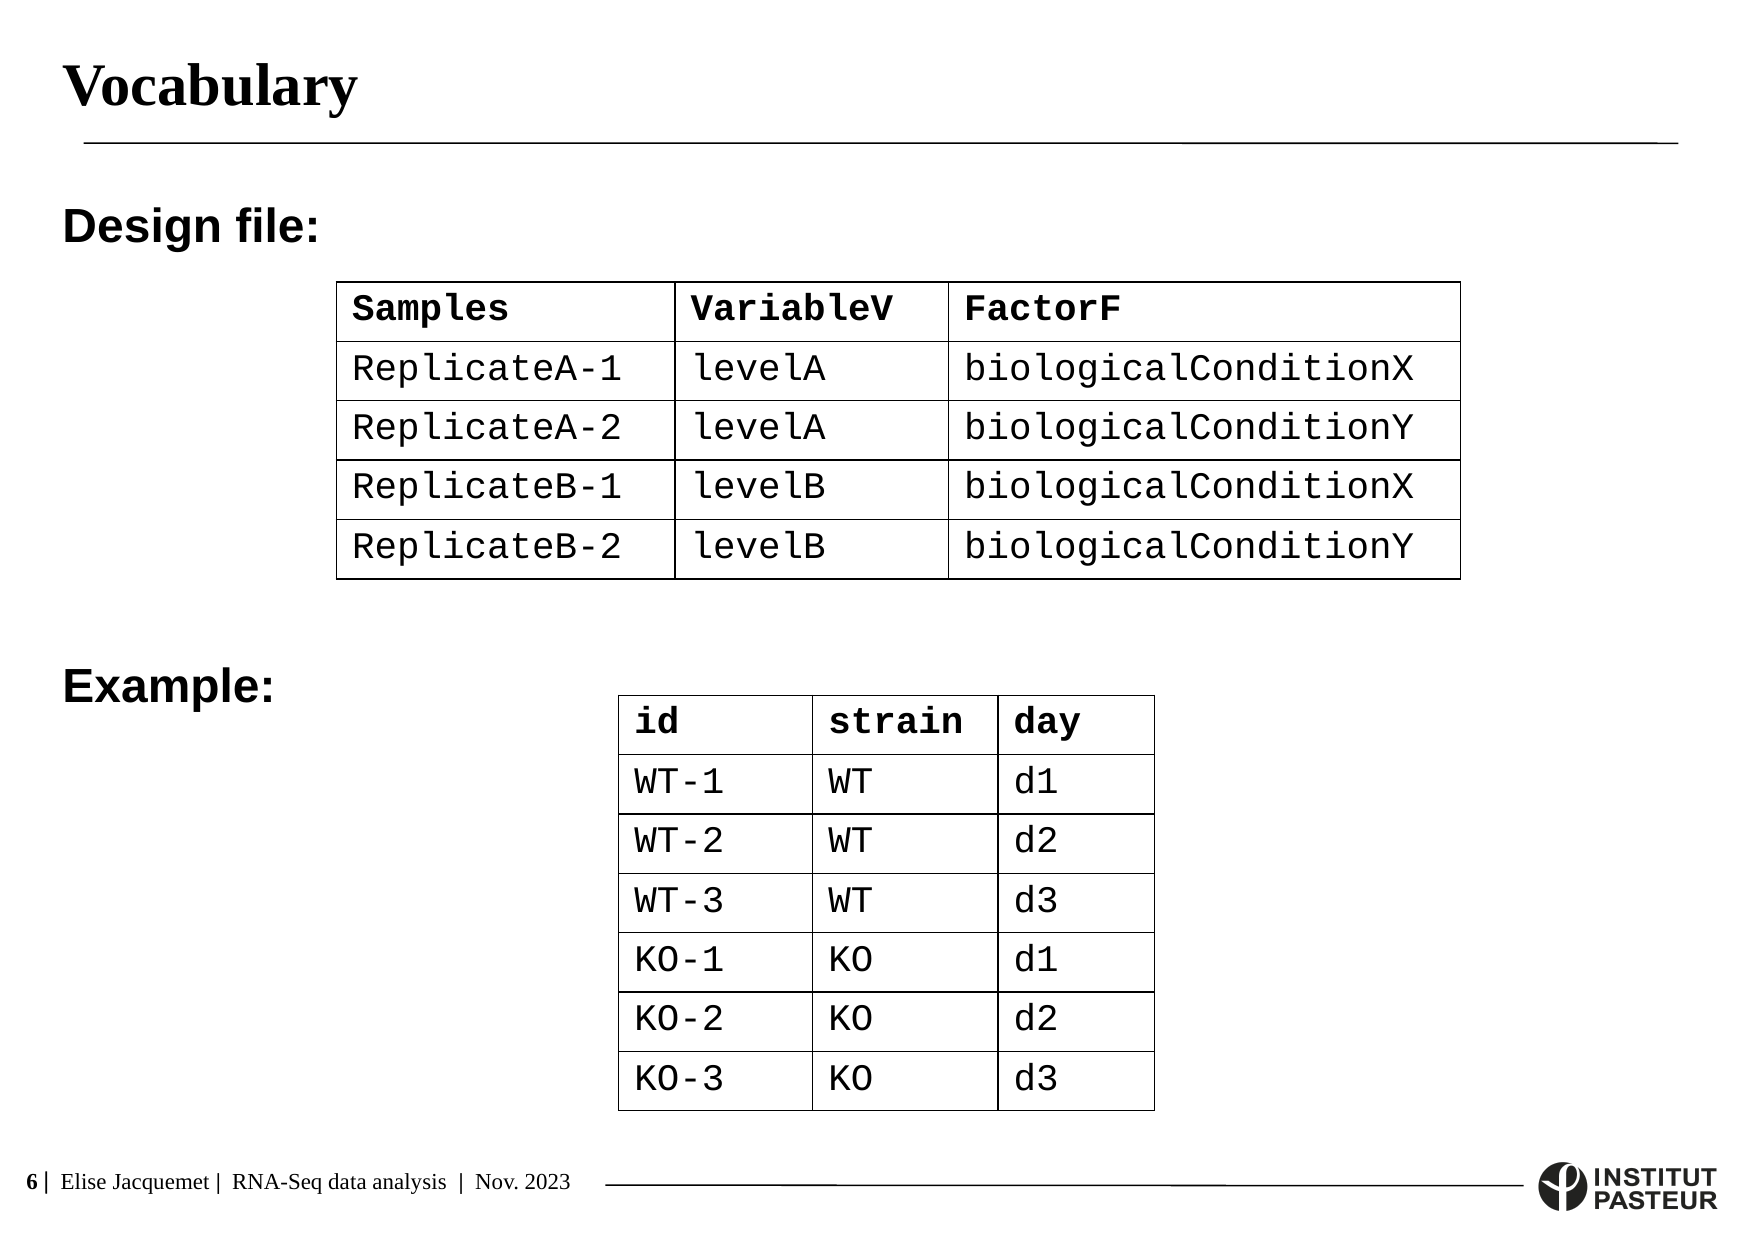

Vocabulary
Design file:

Example:
| Samples | VariableV | FactorF |
| --- | --- | --- |
| ReplicateA-1 | levelA | biologicalConditionX |
| ReplicateA-2 | levelA | biologicalConditionY |
| ReplicateB-1 | levelB | biologicalConditionX |
| ReplicateB-2 | levelB | biologicalConditionY |
| id | strain | day |
| --- | --- | --- |
| WT-1 | WT | d1 |
| WT-2 | WT | d2 |
| WT-3 | WT | d3 |
| KO-1 | KO | d1 |
| KO-2 | KO | d2 |
| KO-3 | KO | d3 |